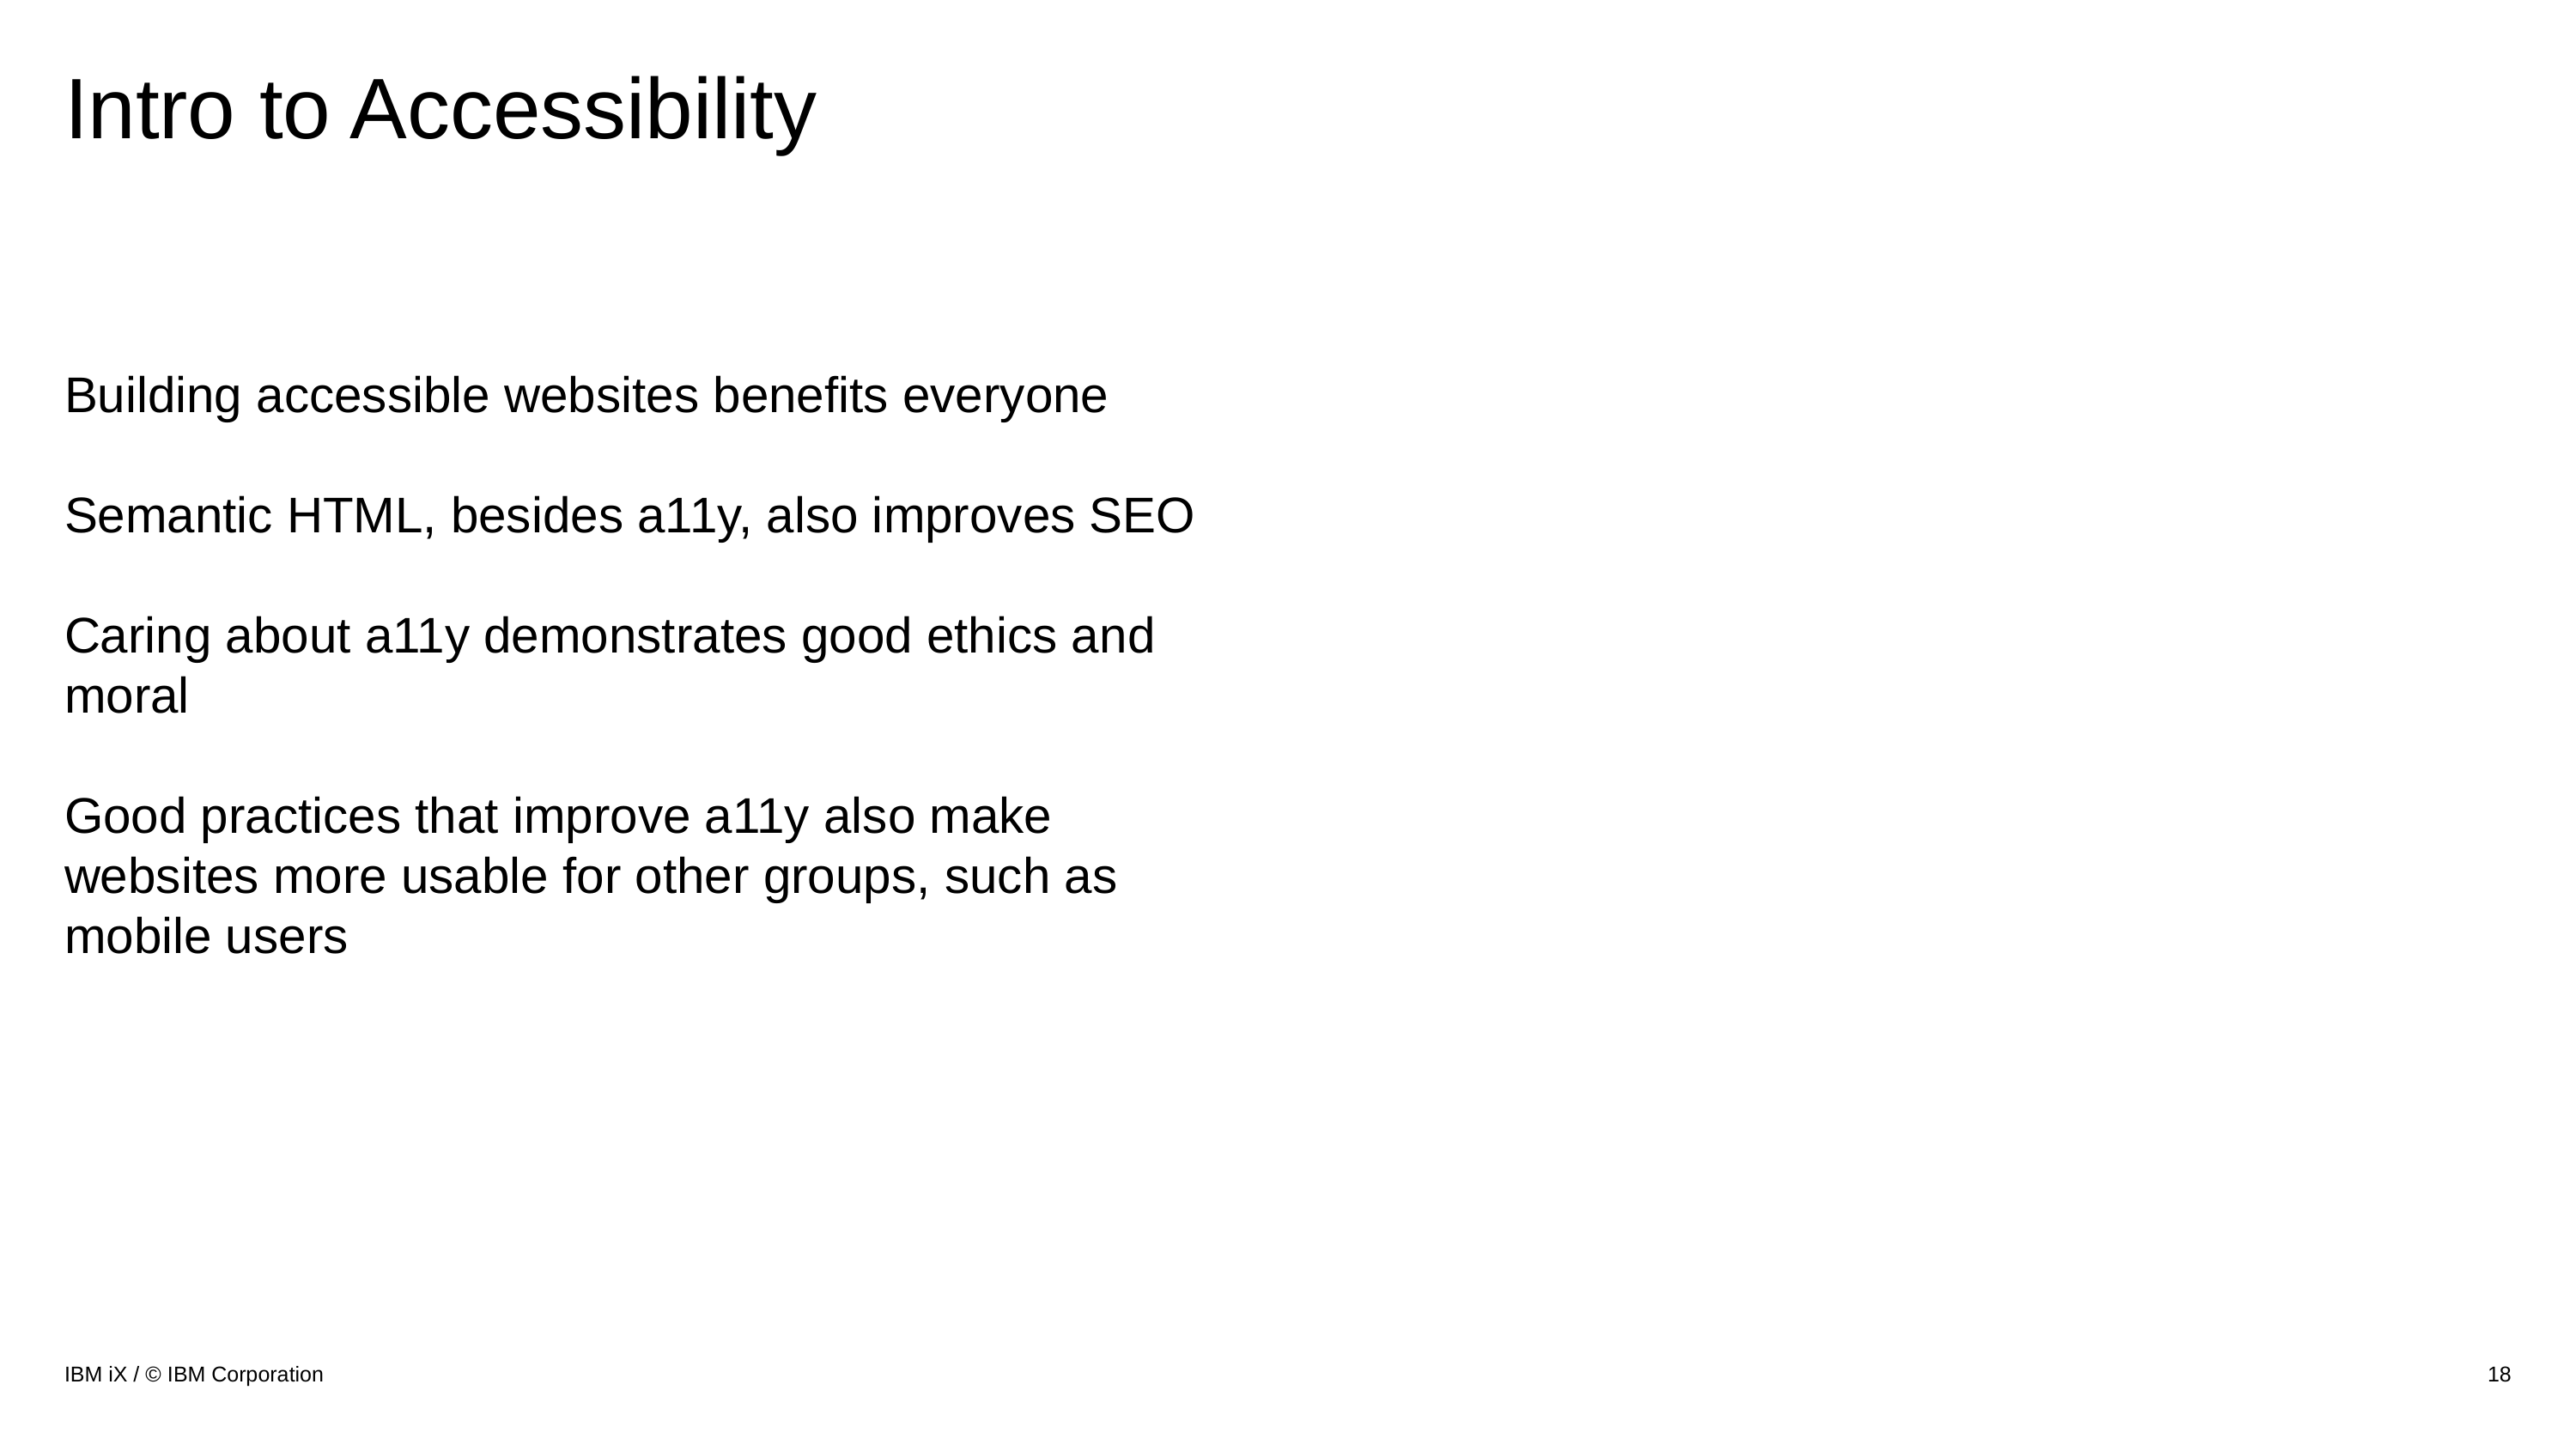

# Intro to Accessibility
Building accessible websites benefits everyone

Semantic HTML, besides a11y, also improves SEO

Caring about a11y demonstrates good ethics and moral

Good practices that improve a11y also make websites more usable for other groups, such as mobile users

IBM iX / © IBM Corporation
18